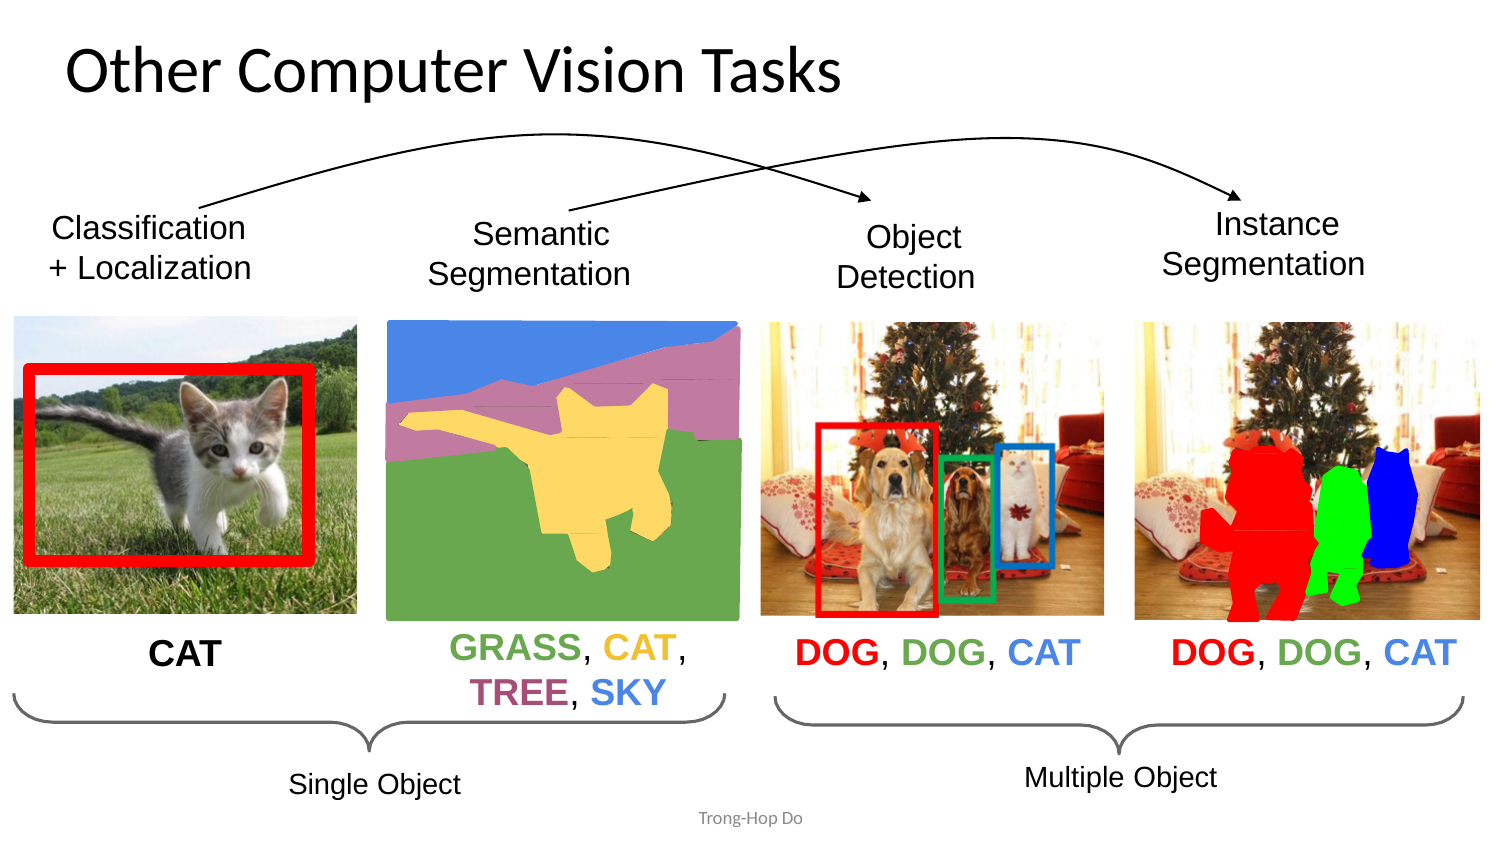

# Other Computer Vision Tasks

Instance  Segmentation
Classification
+ Localization
Semantic  Segmentation
Object  Detection

GRASS, CAT,
TREE, SKY
DOG, DOG, CAT
DOG, DOG, CAT
CAT

Multiple Object
Single Object
Trong-Hop Do